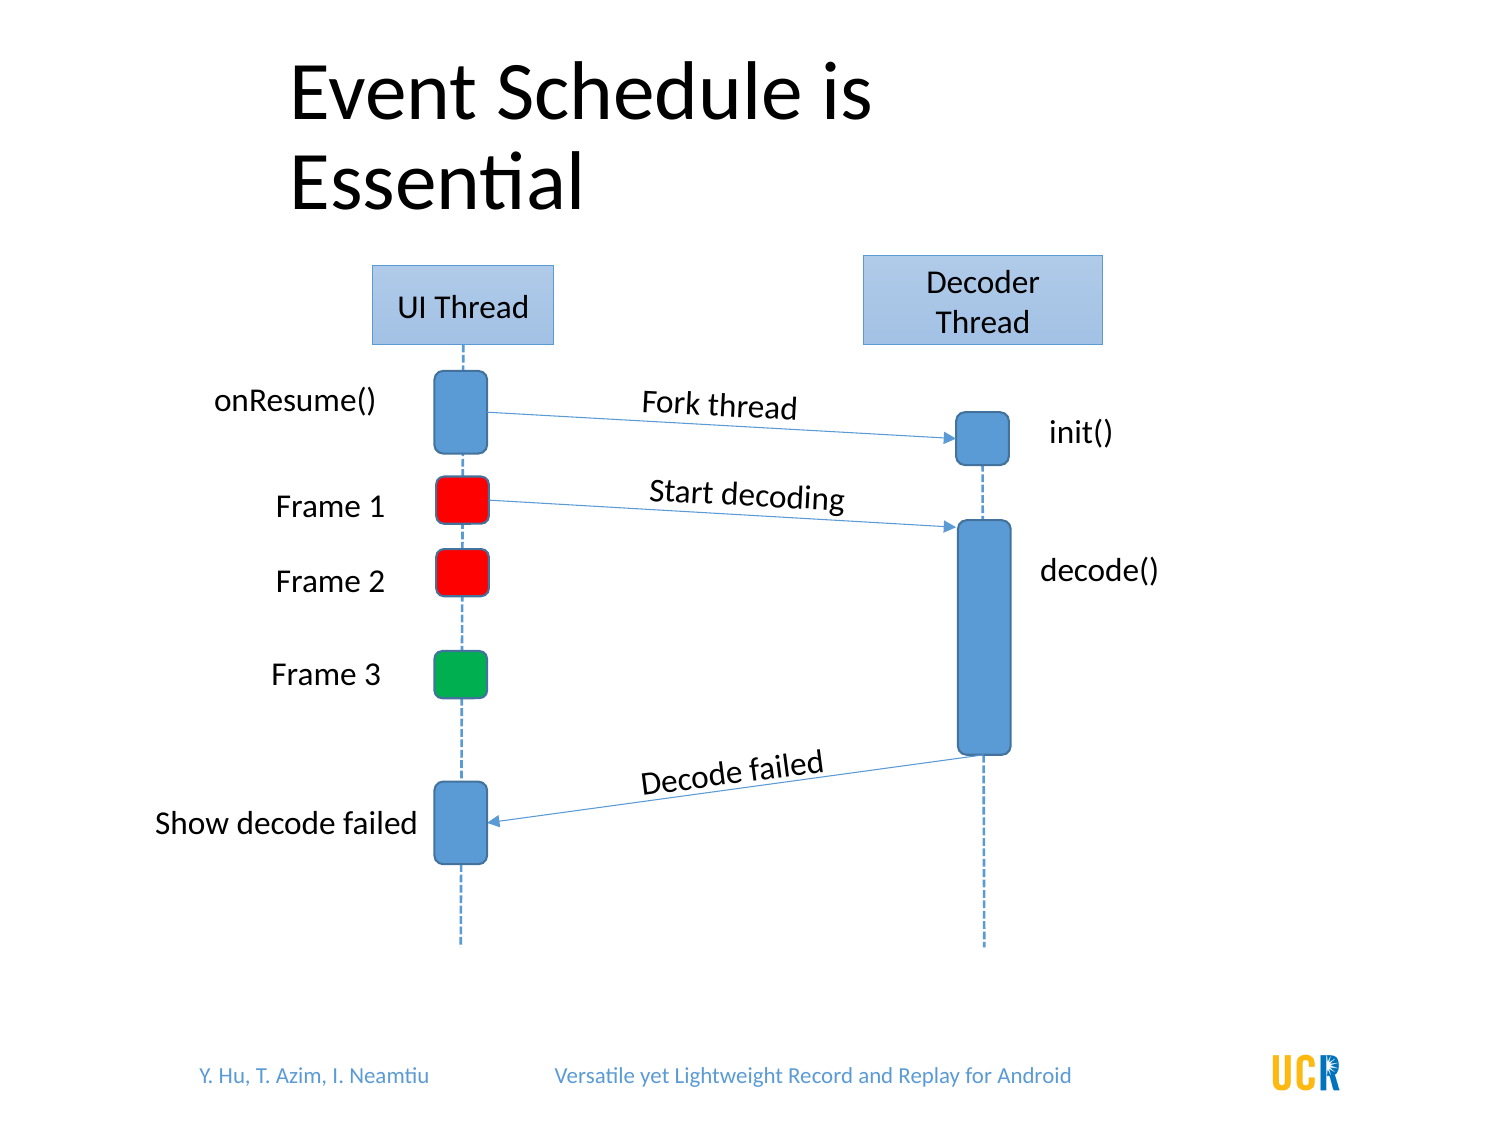

Event Schedule is Essential
Decoder Thread
UI Thread
onResume()

Fork thread
init()

Start decoding

Frame 1

decode()

Frame 2
Frame 3

Decode failed

Show decode failed